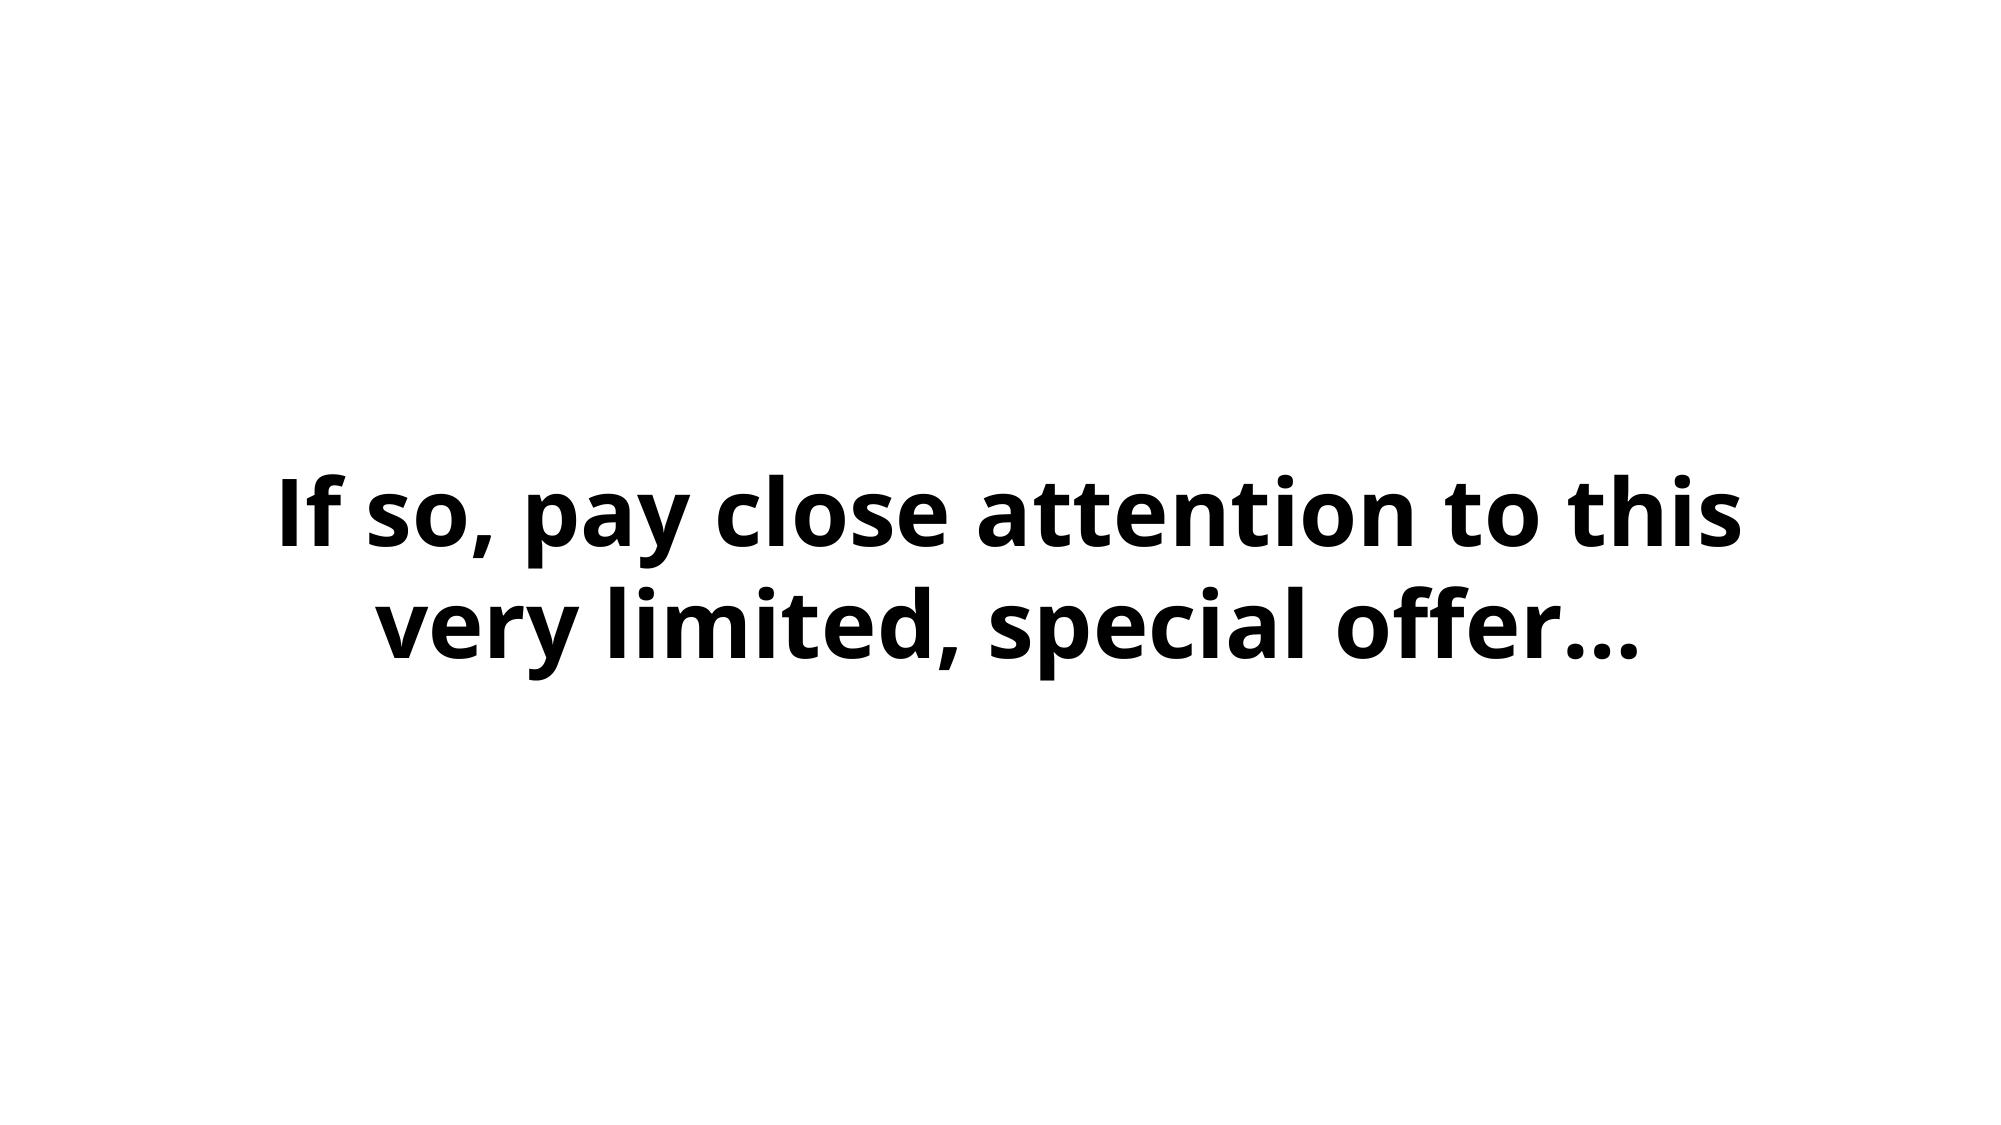

If so, pay close attention to this very limited, special offer…